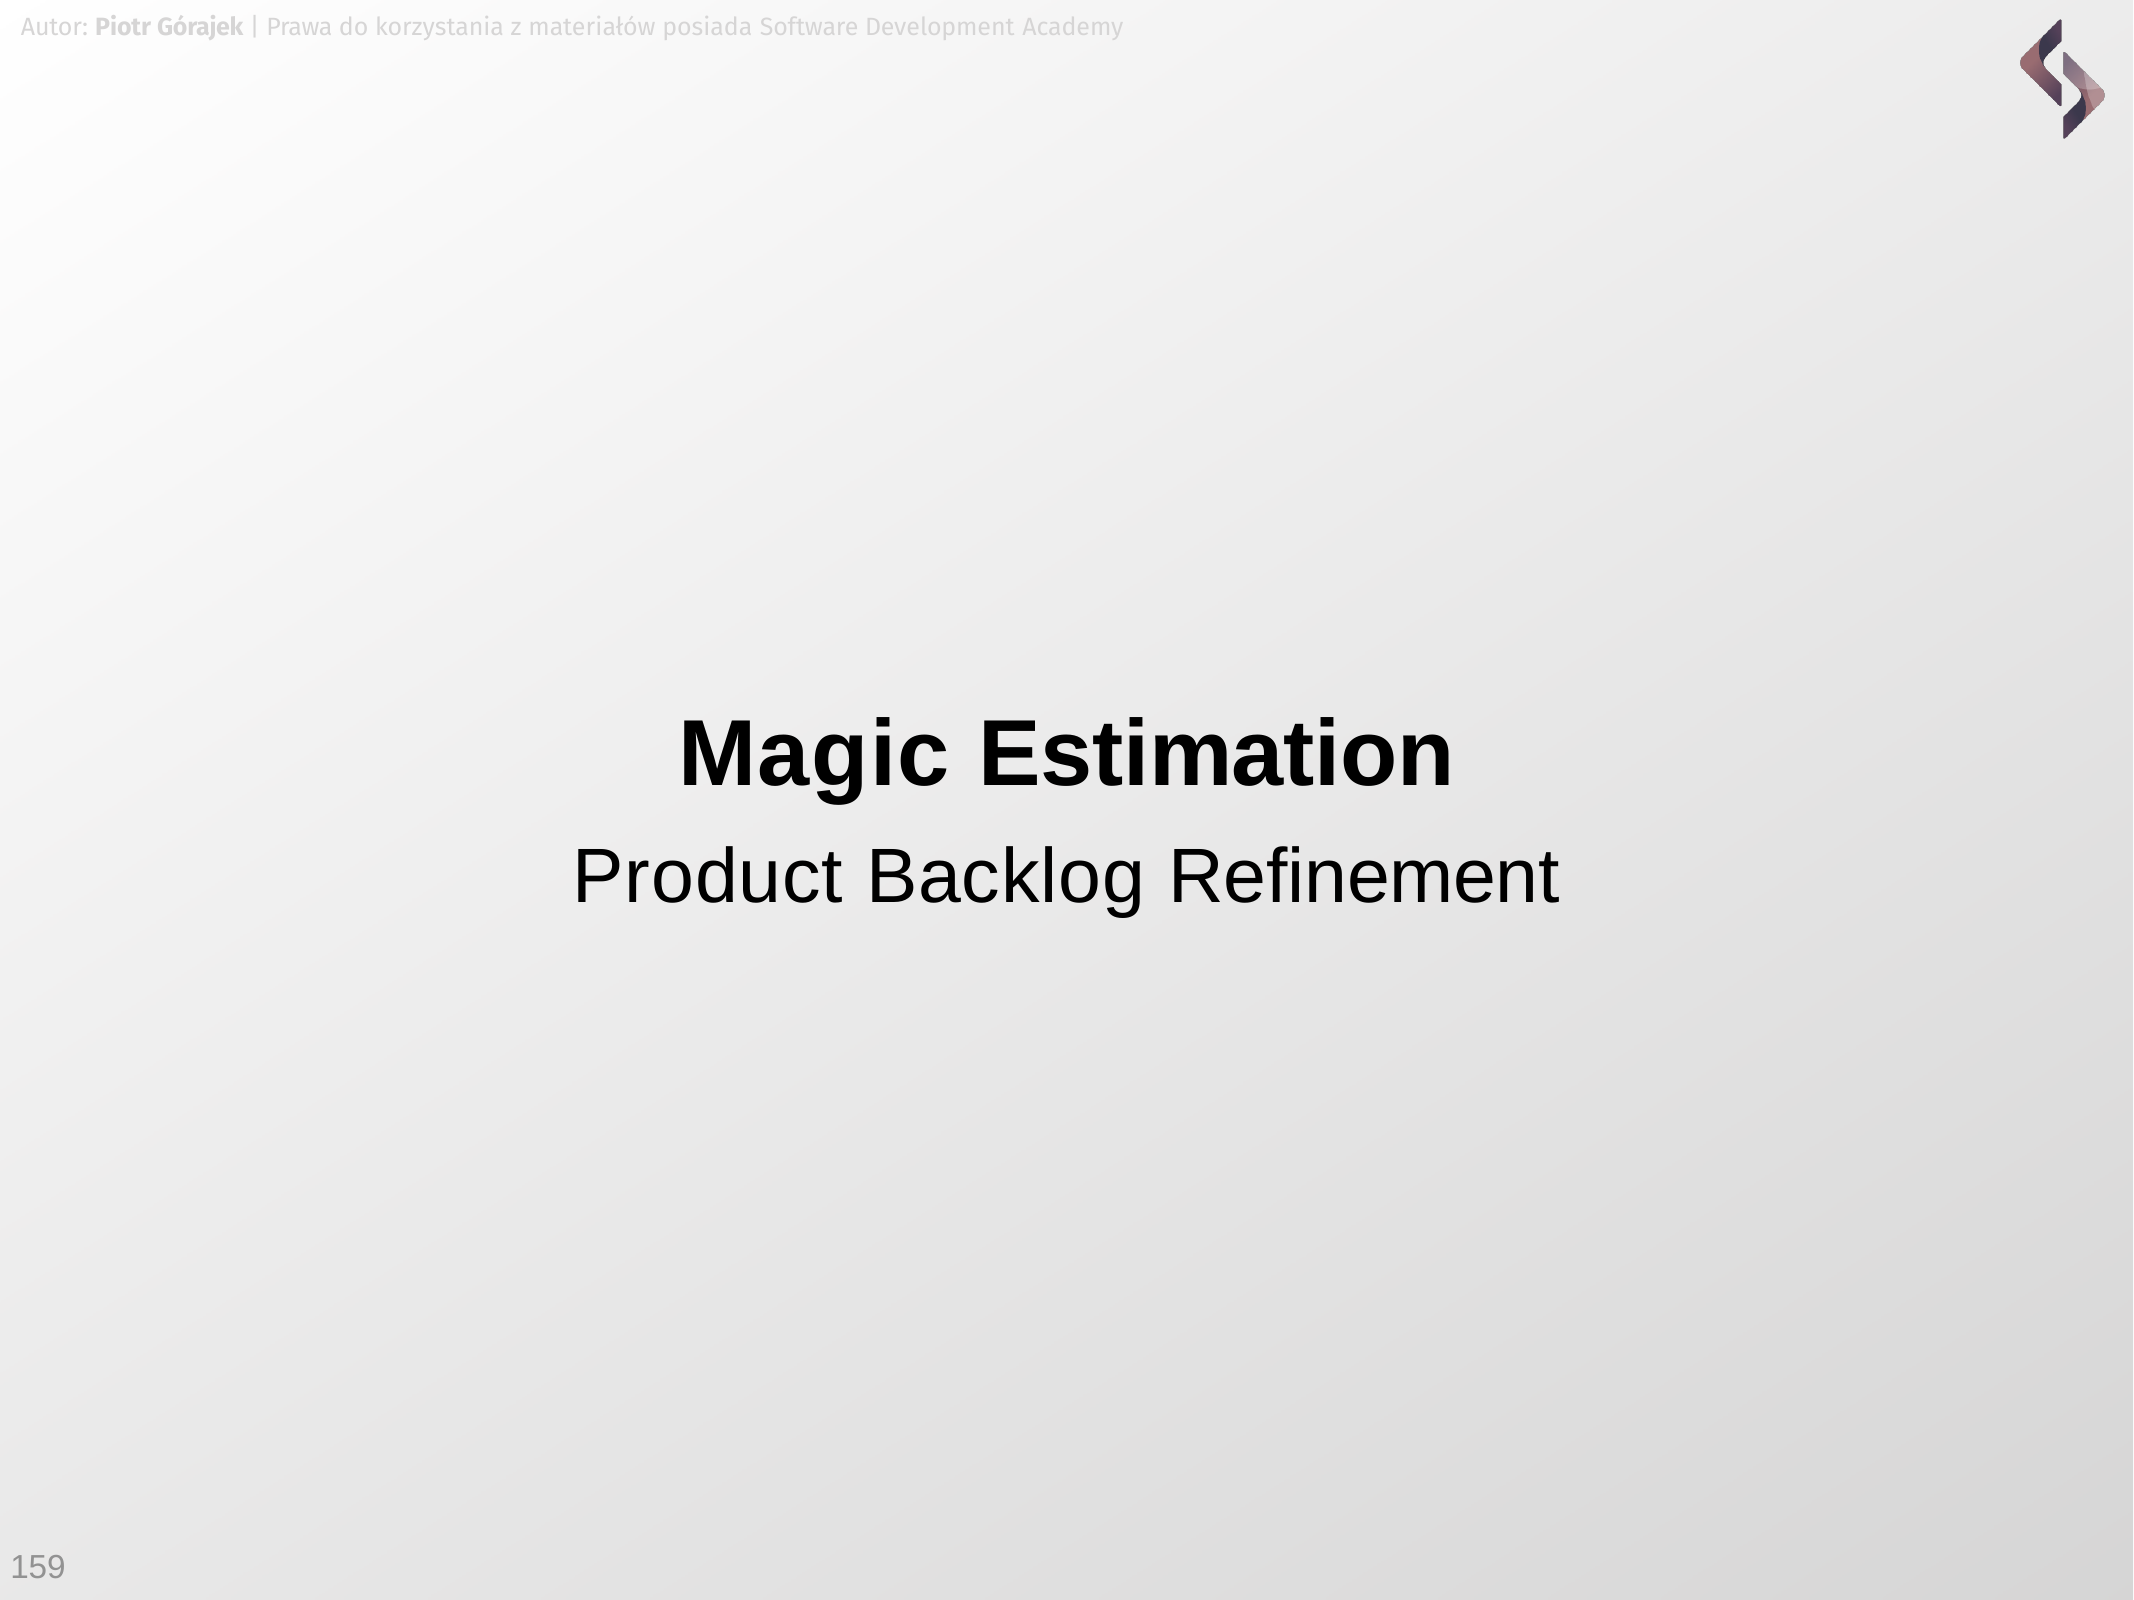

Autor: Piotr Górajek | Prawa do korzystania z materiałów posiada Software Development Academy
# Magic Estimation
Product Backlog Refinement
159